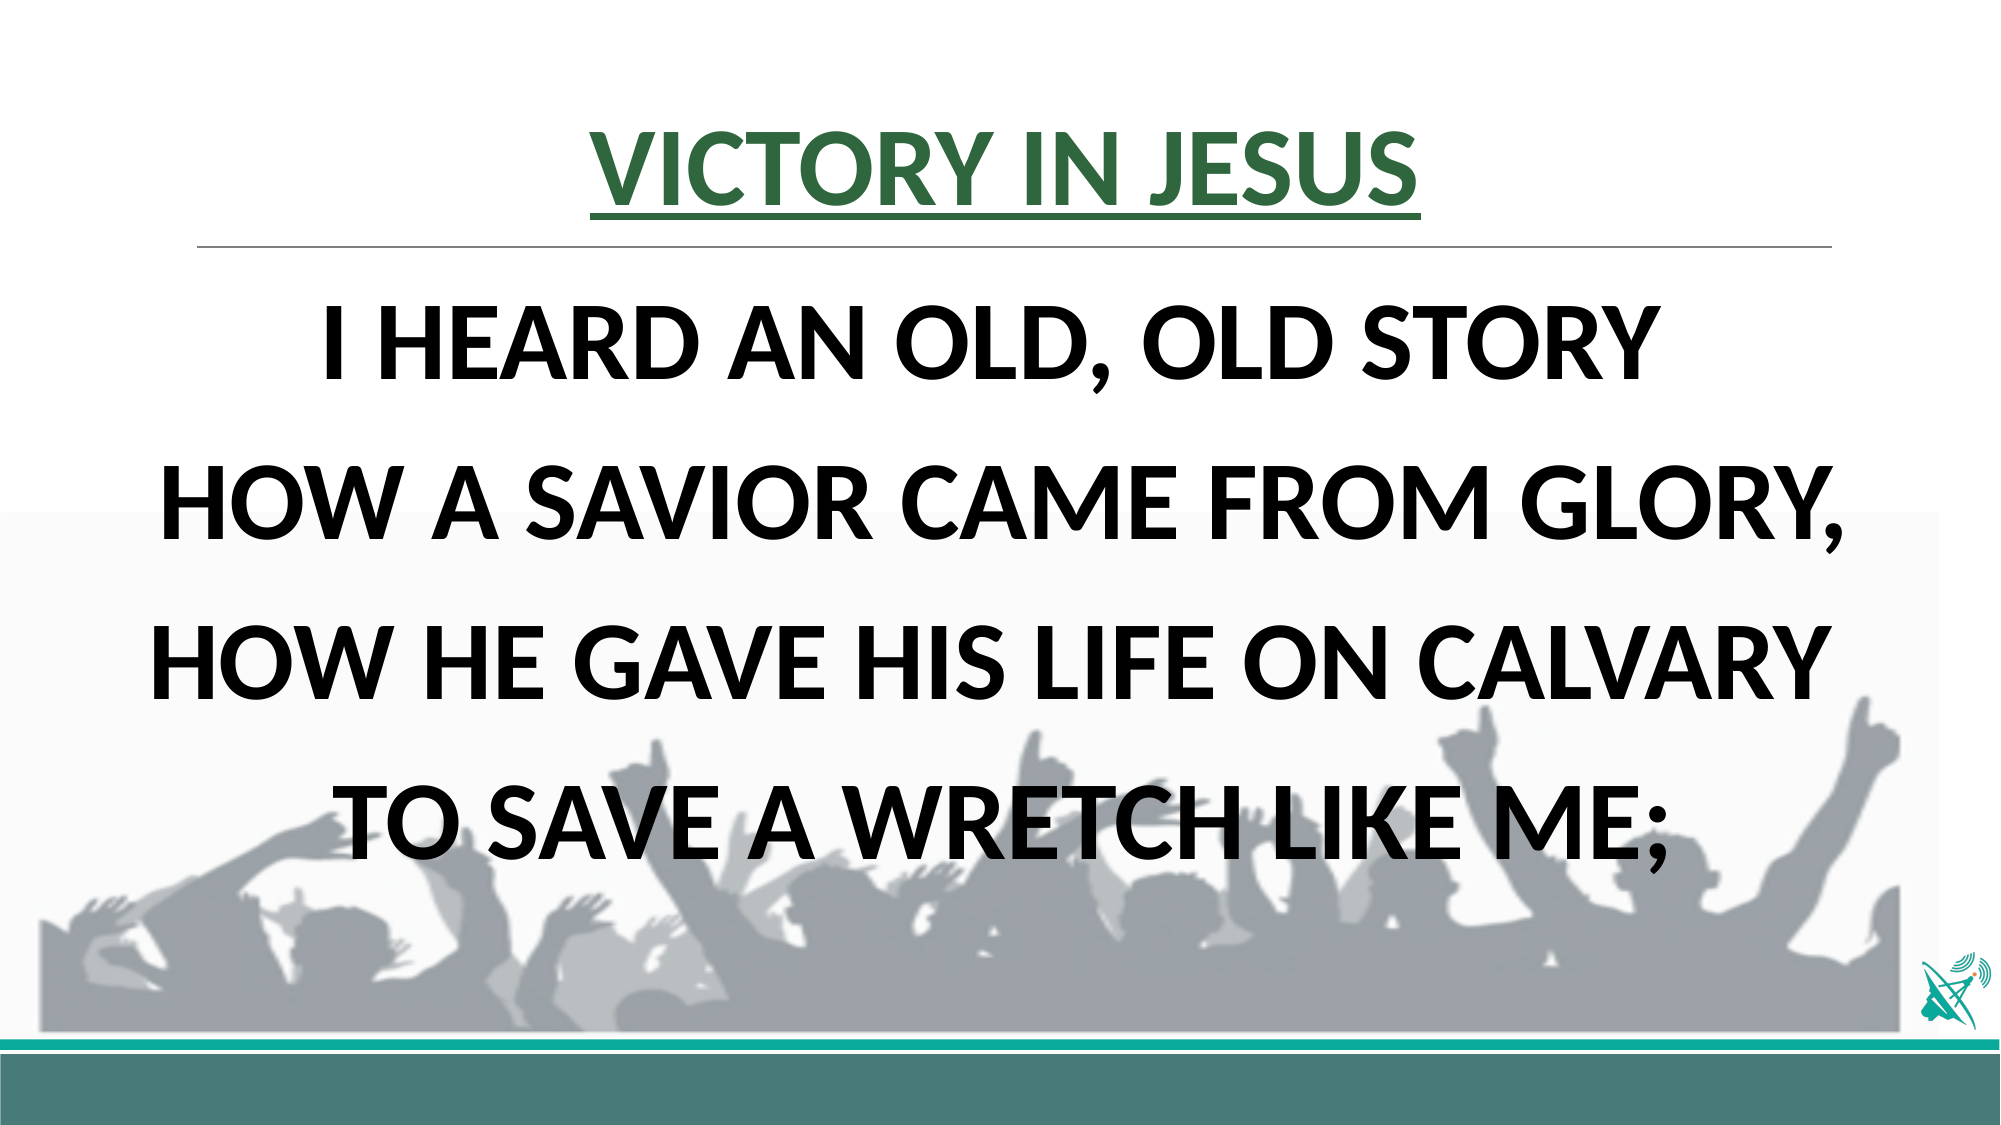

# VICTORY IN JESUS
I HEARD AN OLD, OLD STORY
HOW A SAVIOR CAME FROM GLORY,
HOW HE GAVE HIS LIFE ON CALVARY
TO SAVE A WRETCH LIKE ME;